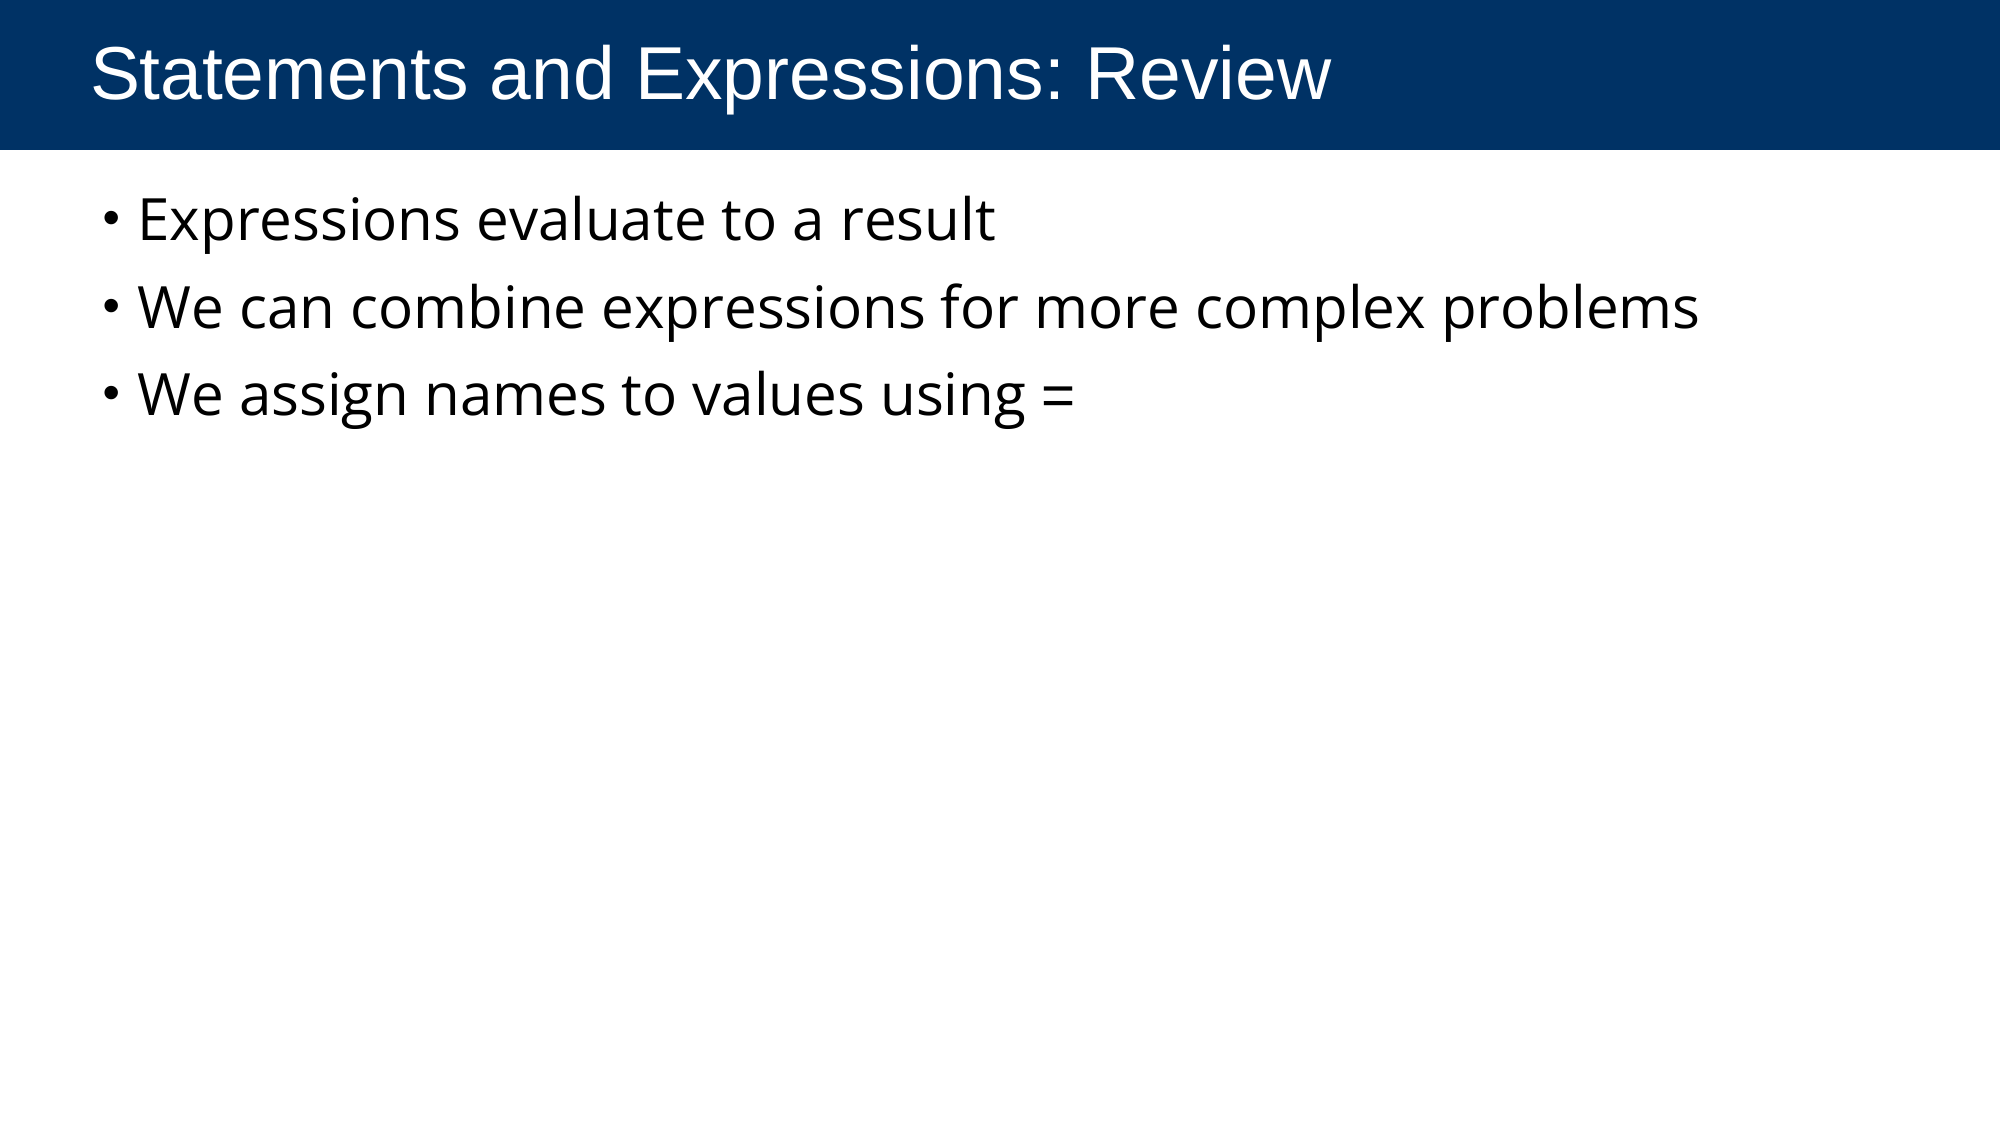

# Statements and Expressions: Review
 Expressions evaluate to a result
 We can combine expressions for more complex problems
 We assign names to values using =